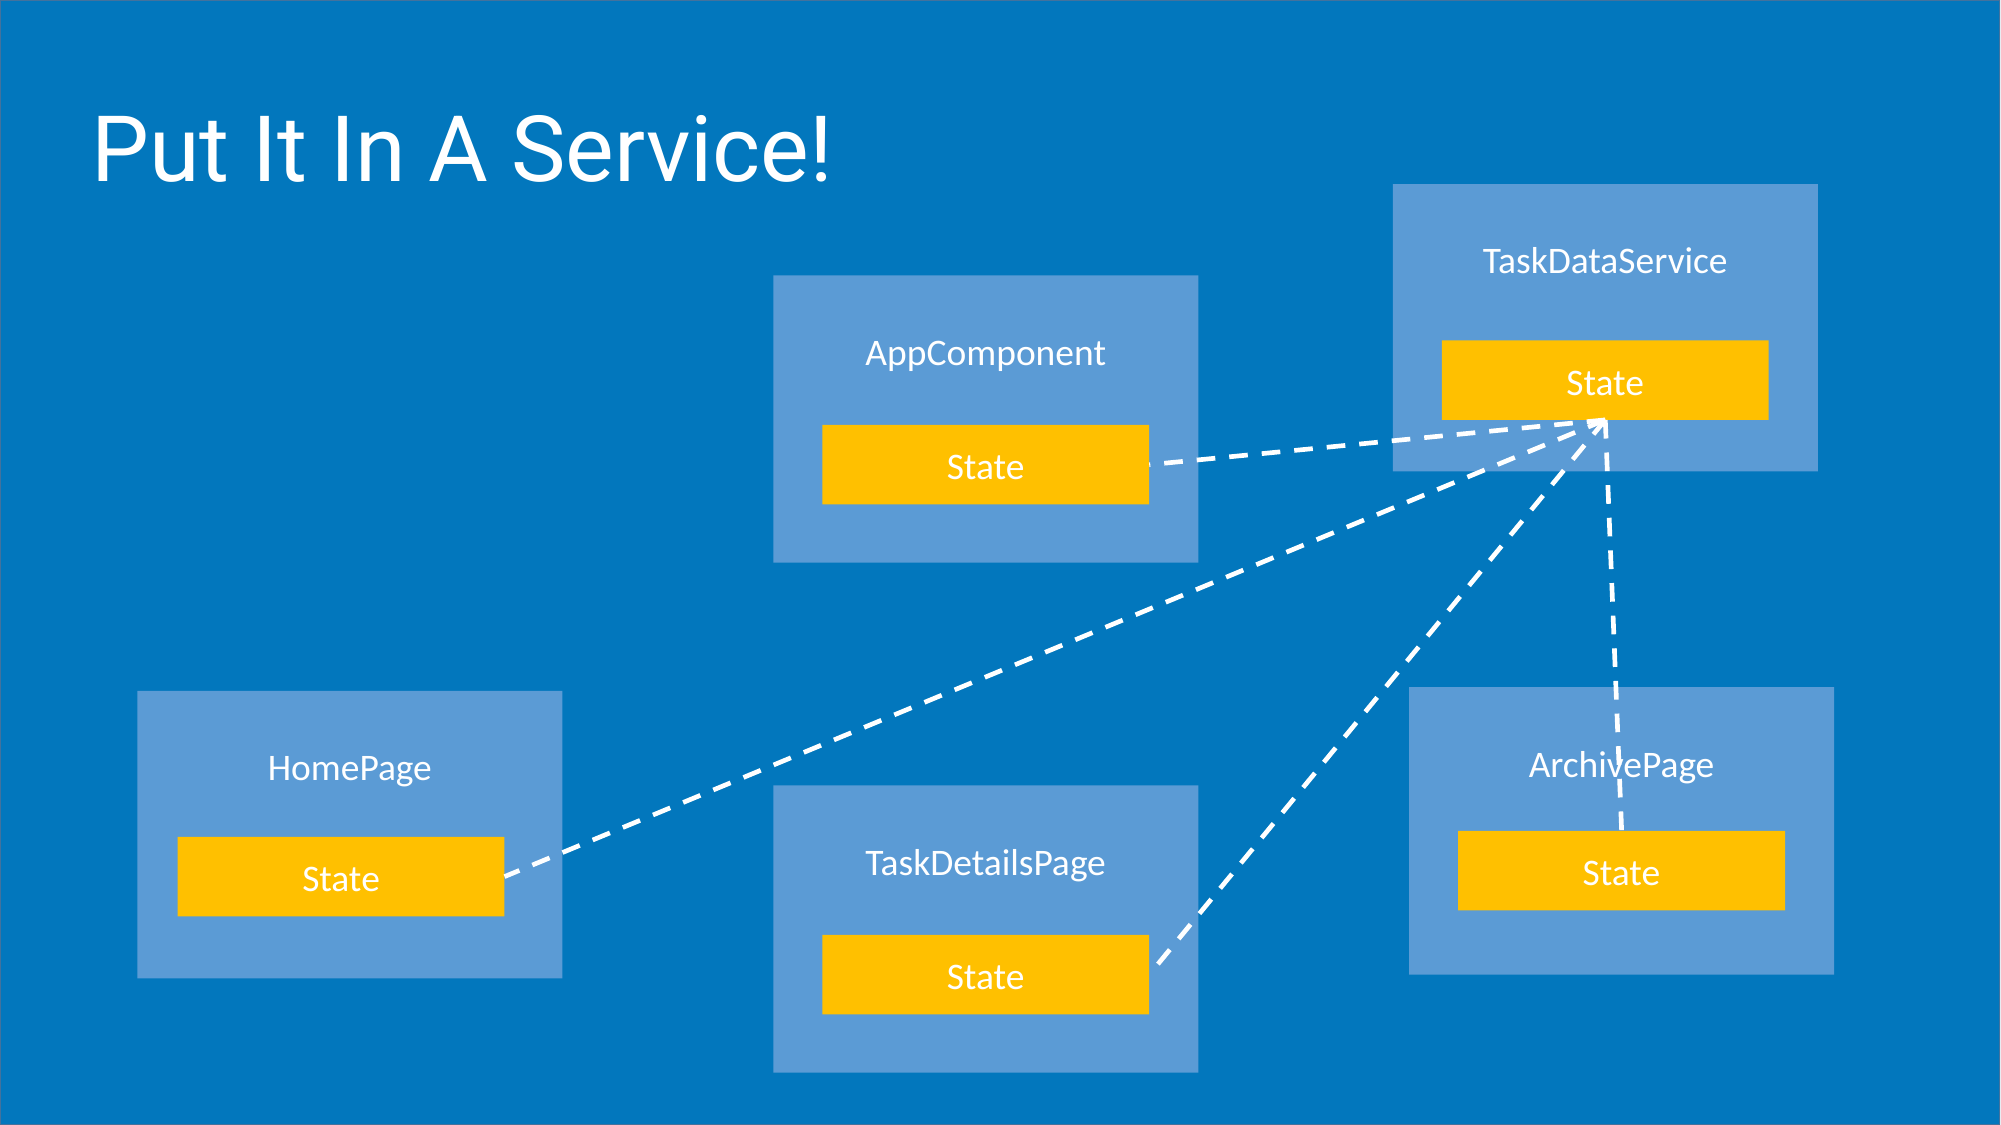

Put It In A Service!

TaskDataService
State

AppComponent
State

ArchivePage

HomePage

TaskDetailsPage
State
State
State